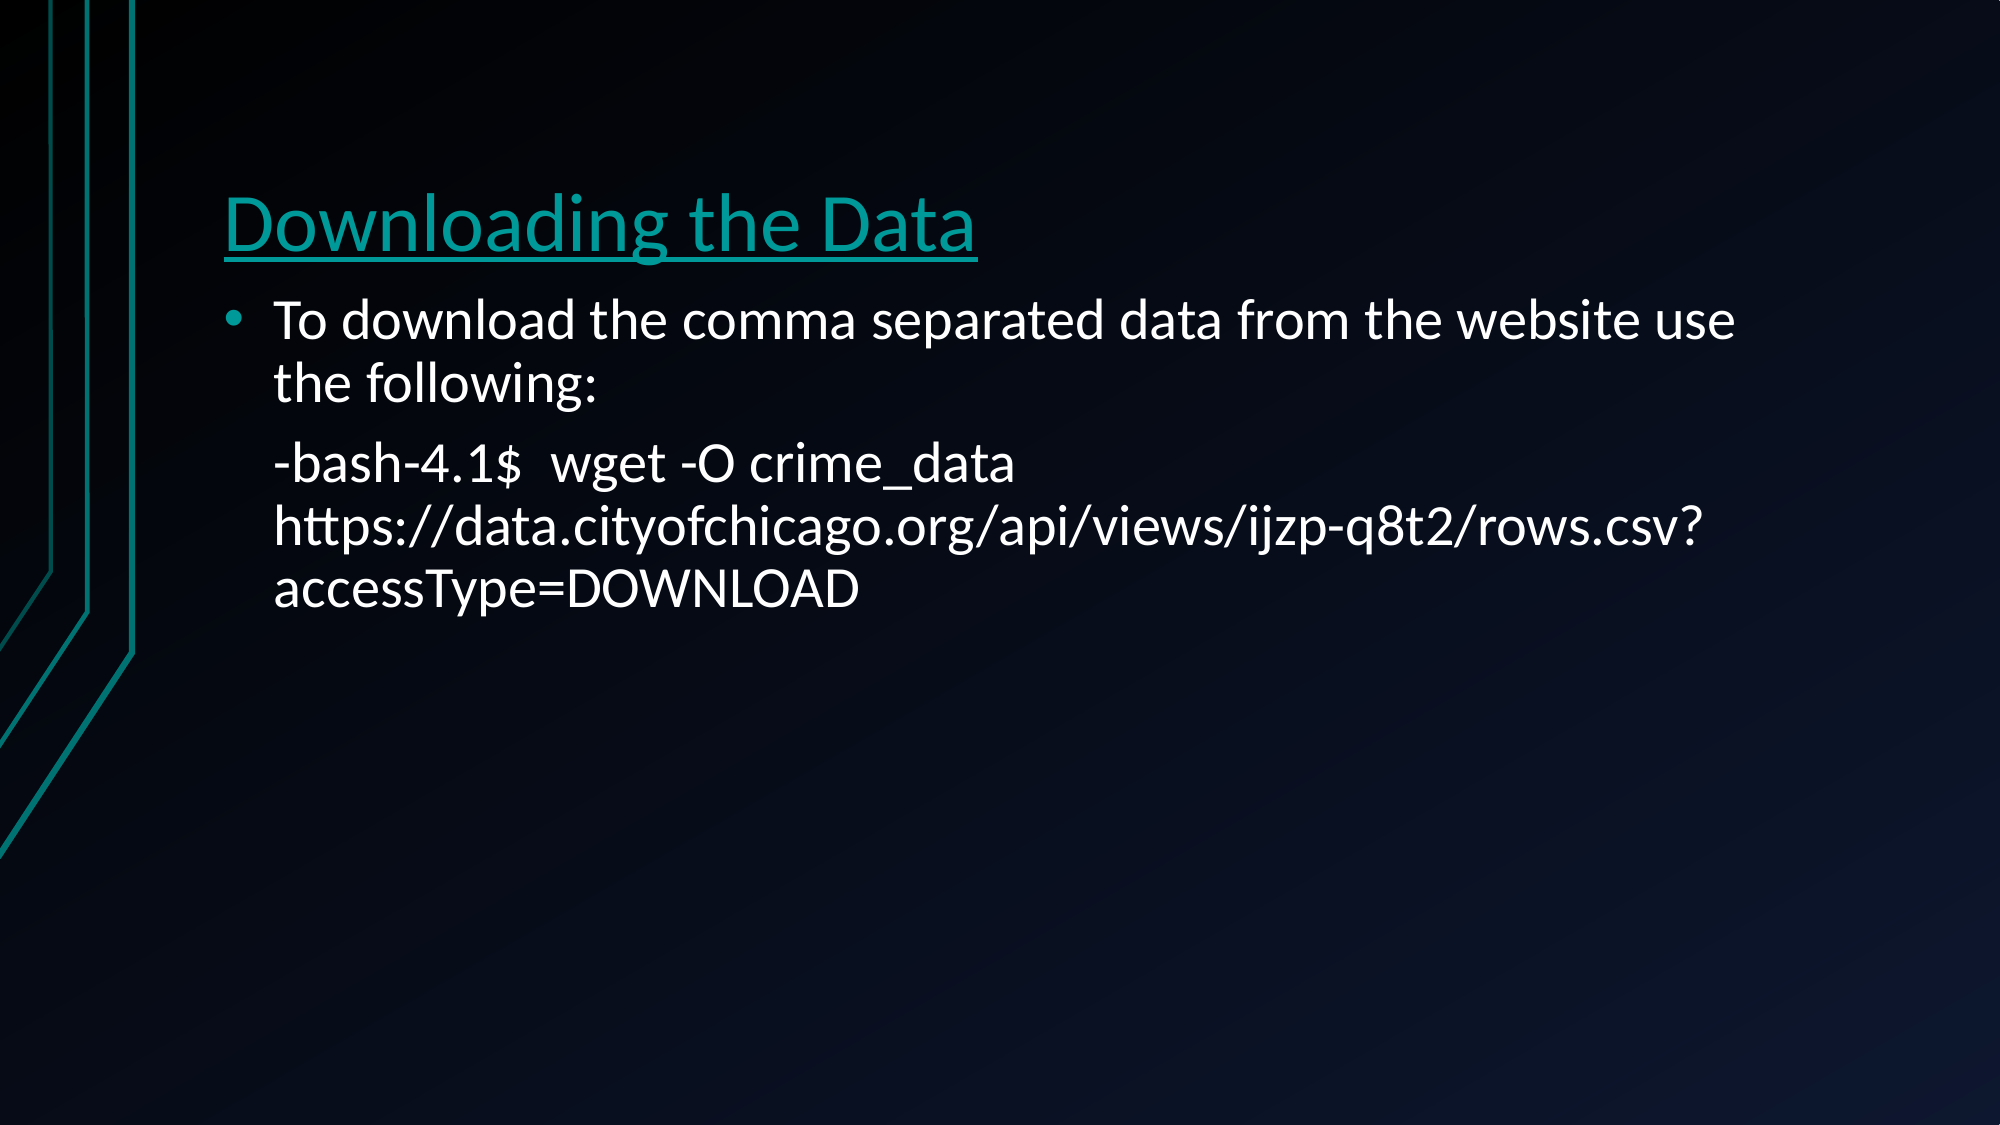

# Downloading the Data
To download the comma separated data from the website use the following:
-bash-4.1$  wget -O crime_data https://data.cityofchicago.org/api/views/ijzp-q8t2/rows.csv?accessType=DOWNLOAD